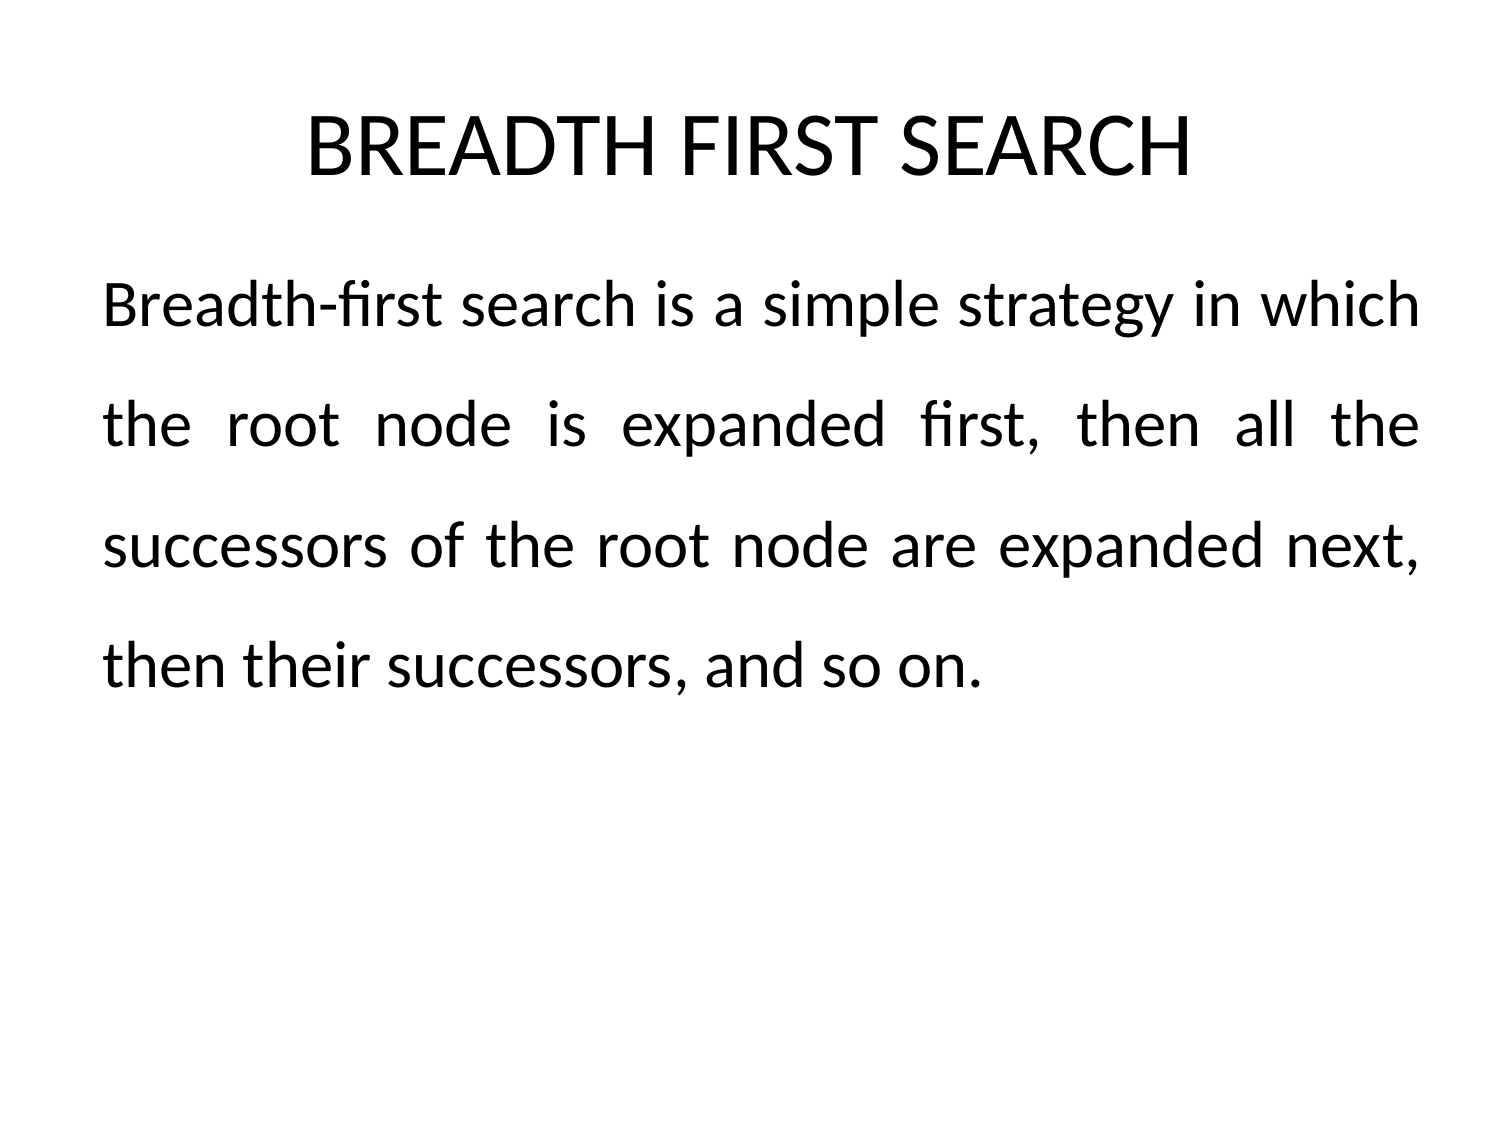

# BREADTH FIRST SEARCH
Breadth-ﬁrst search is a simple strategy in which the root node is expanded ﬁrst, then all the successors of the root node are expanded next, then their successors, and so on.